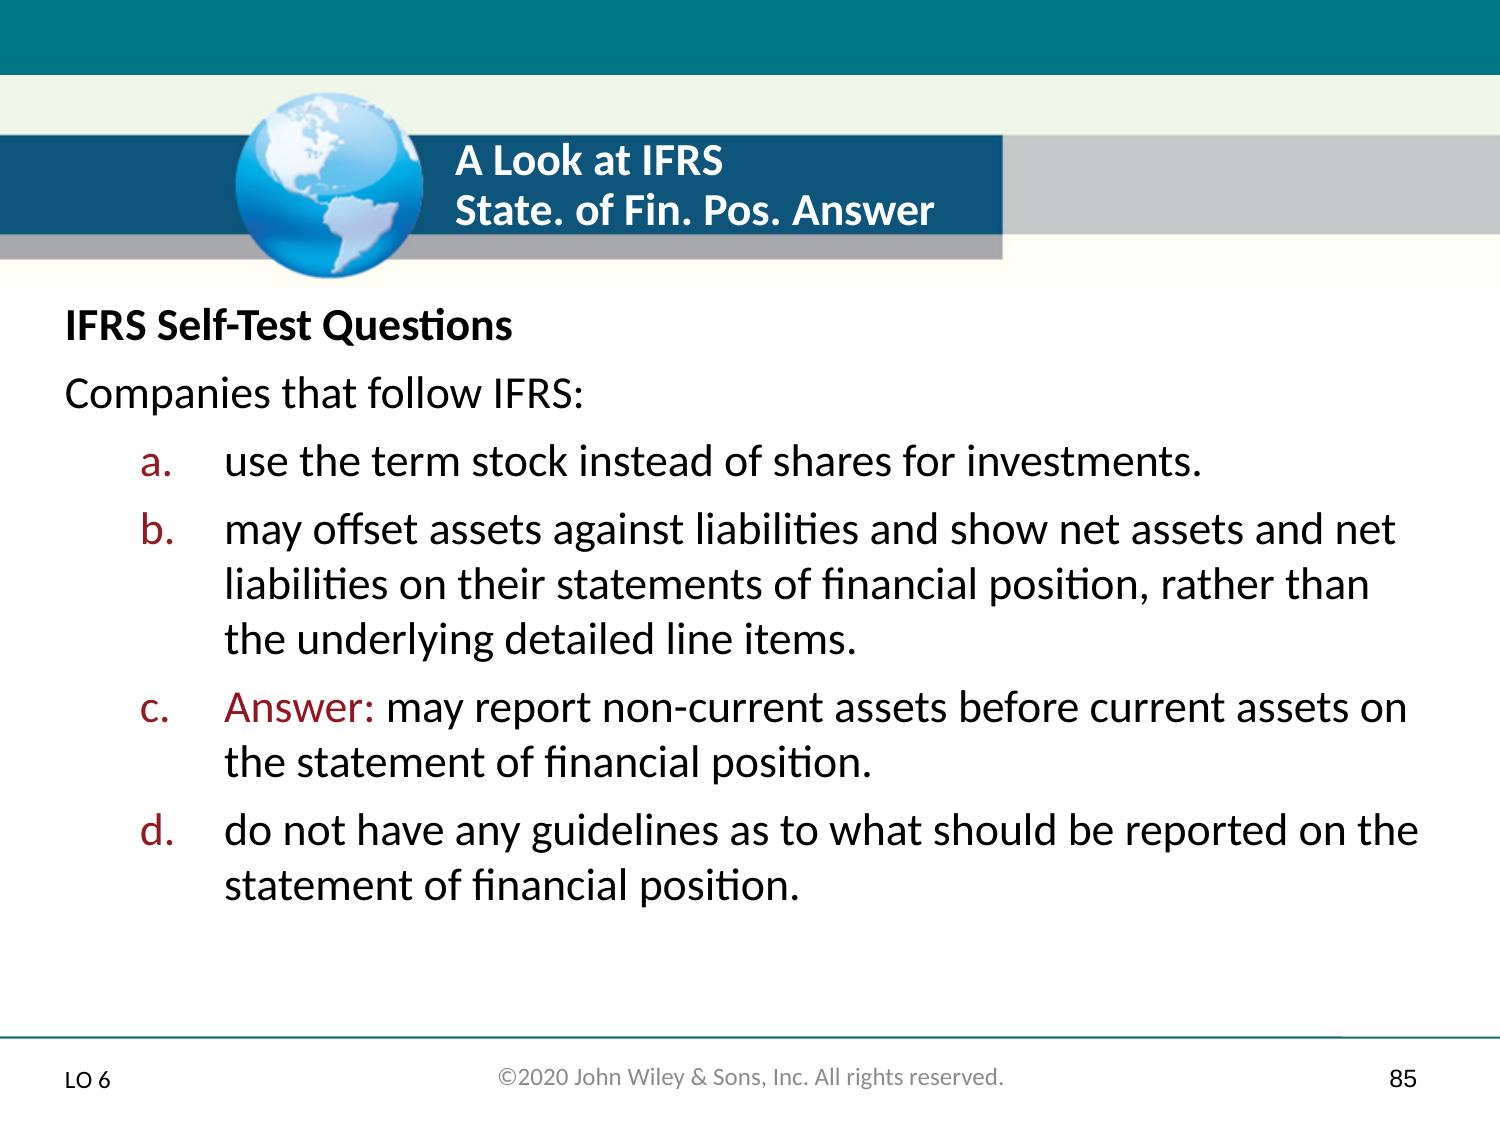

# A Look at I F R S State. of Fin. Pos. Answer
I F R S Self-Test Questions
Companies that follow I F R S:
use the term stock instead of shares for investments.
may offset assets against liabilities and show net assets and net liabilities on their statements of financial position, rather than the underlying detailed line items.
Answer: may report non-current assets before current assets on the statement of financial position.
do not have any guidelines as to what should be reported on the statement of financial position.
L O 6